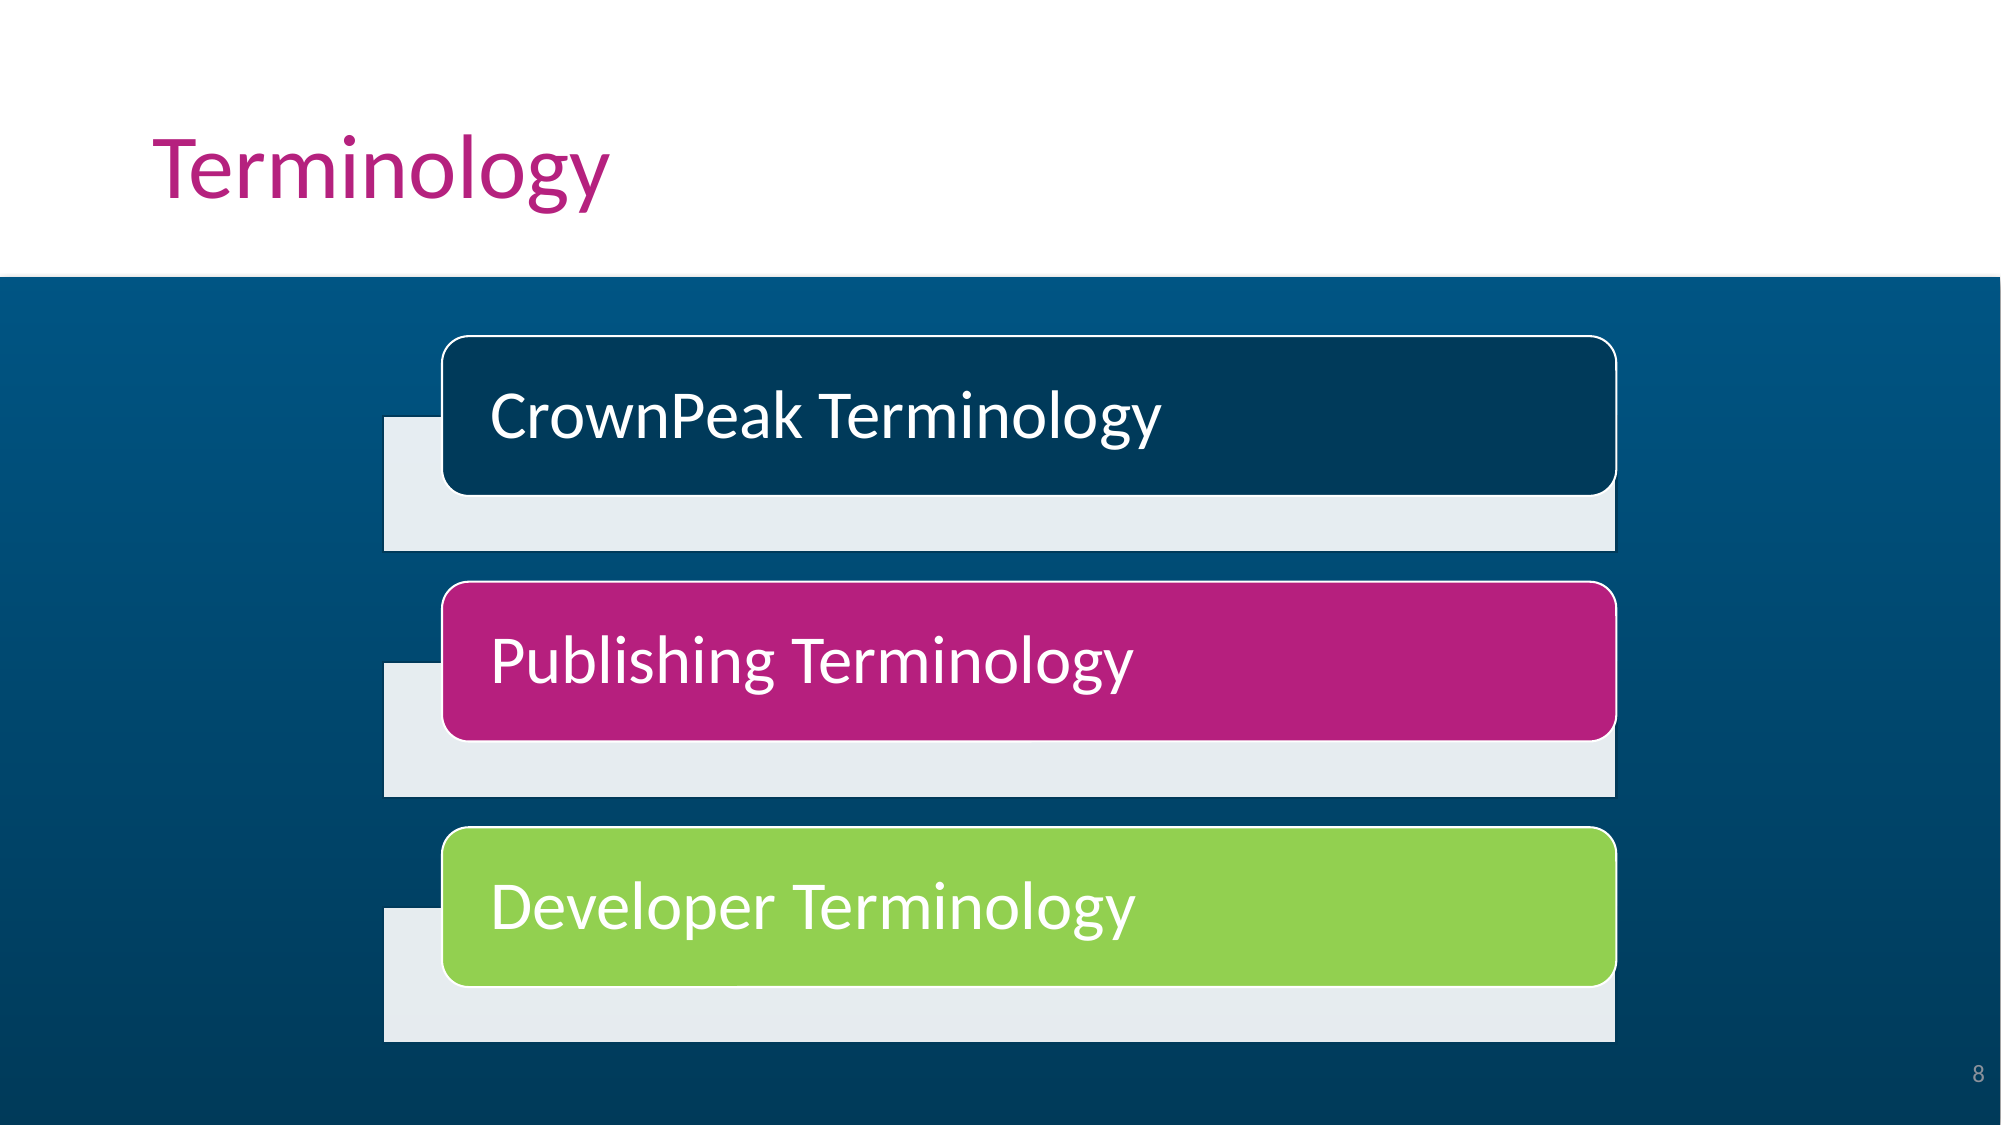

Terminology
# Terminology
CrownPeak Terminology
Publishing Terminology
Developer Terminology
8